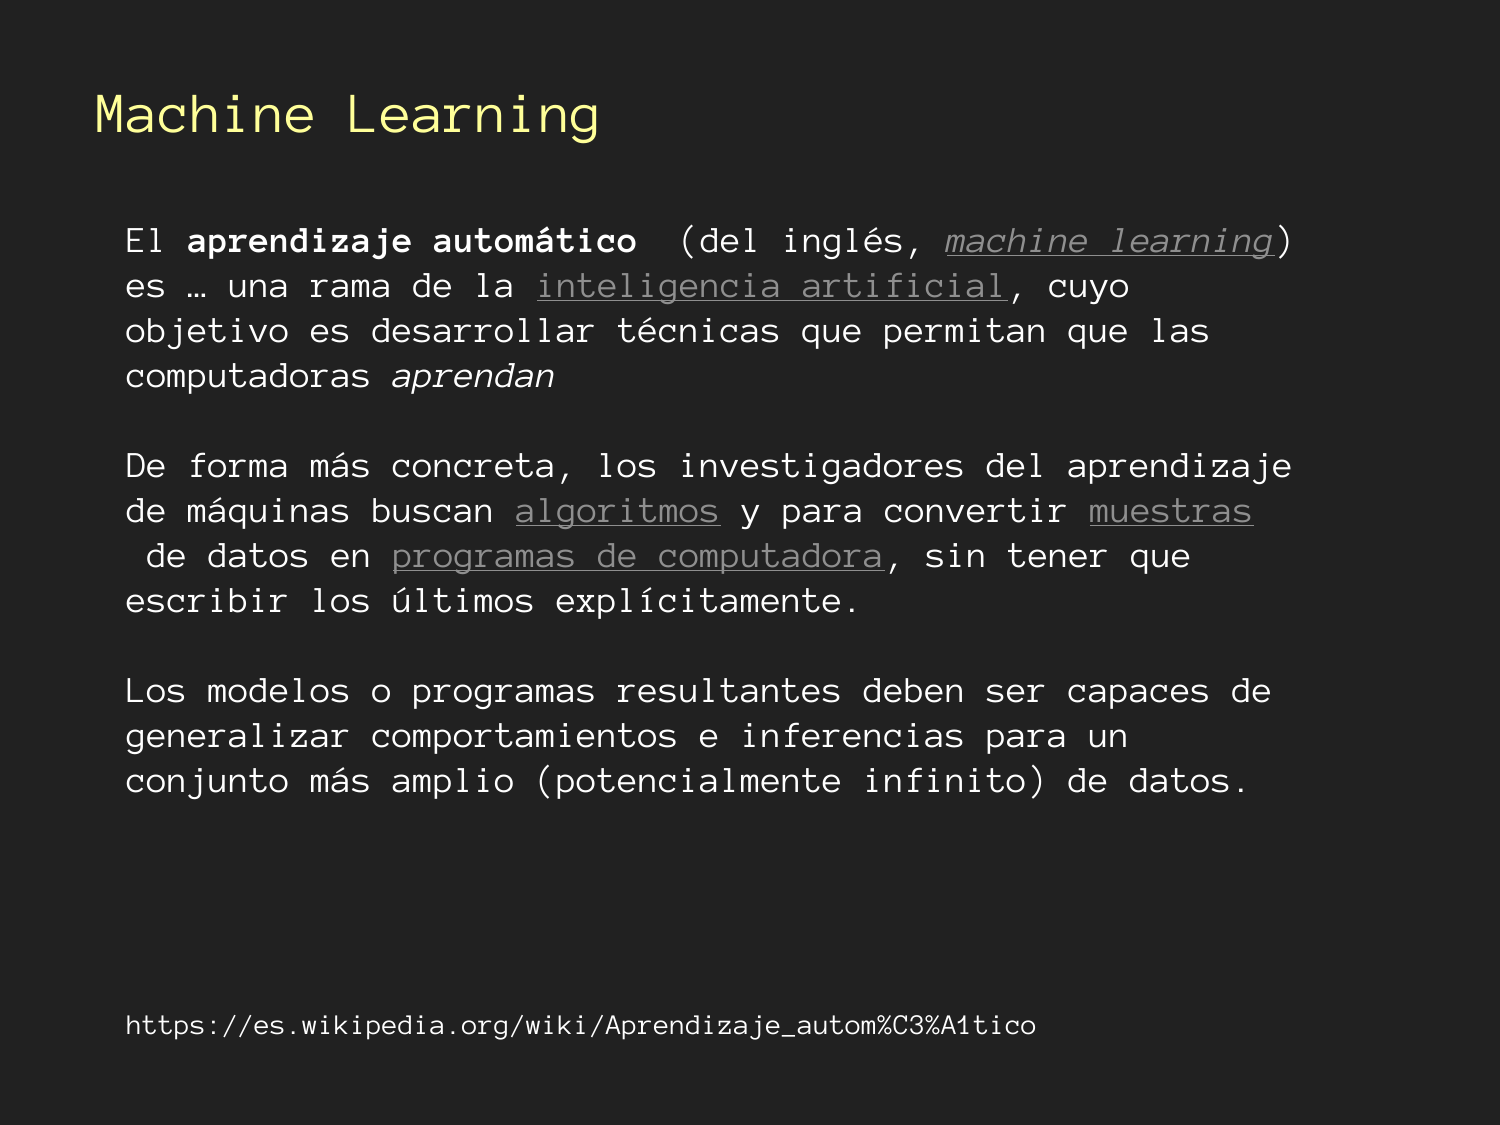

Machine Learning
El aprendizaje automático  (del inglés, machine learning) es … una rama de la inteligencia artificial, cuyo objetivo es desarrollar técnicas que permitan que las computadoras aprendan

De forma más concreta, los investigadores del aprendizaje de máquinas buscan algoritmos y para convertir muestras de datos en programas de computadora, sin tener que escribir los últimos explícitamente.

Los modelos o programas resultantes deben ser capaces de generalizar comportamientos e inferencias para un conjunto más amplio (potencialmente infinito) de datos.
https://es.wikipedia.org/wiki/Aprendizaje_autom%C3%A1tico